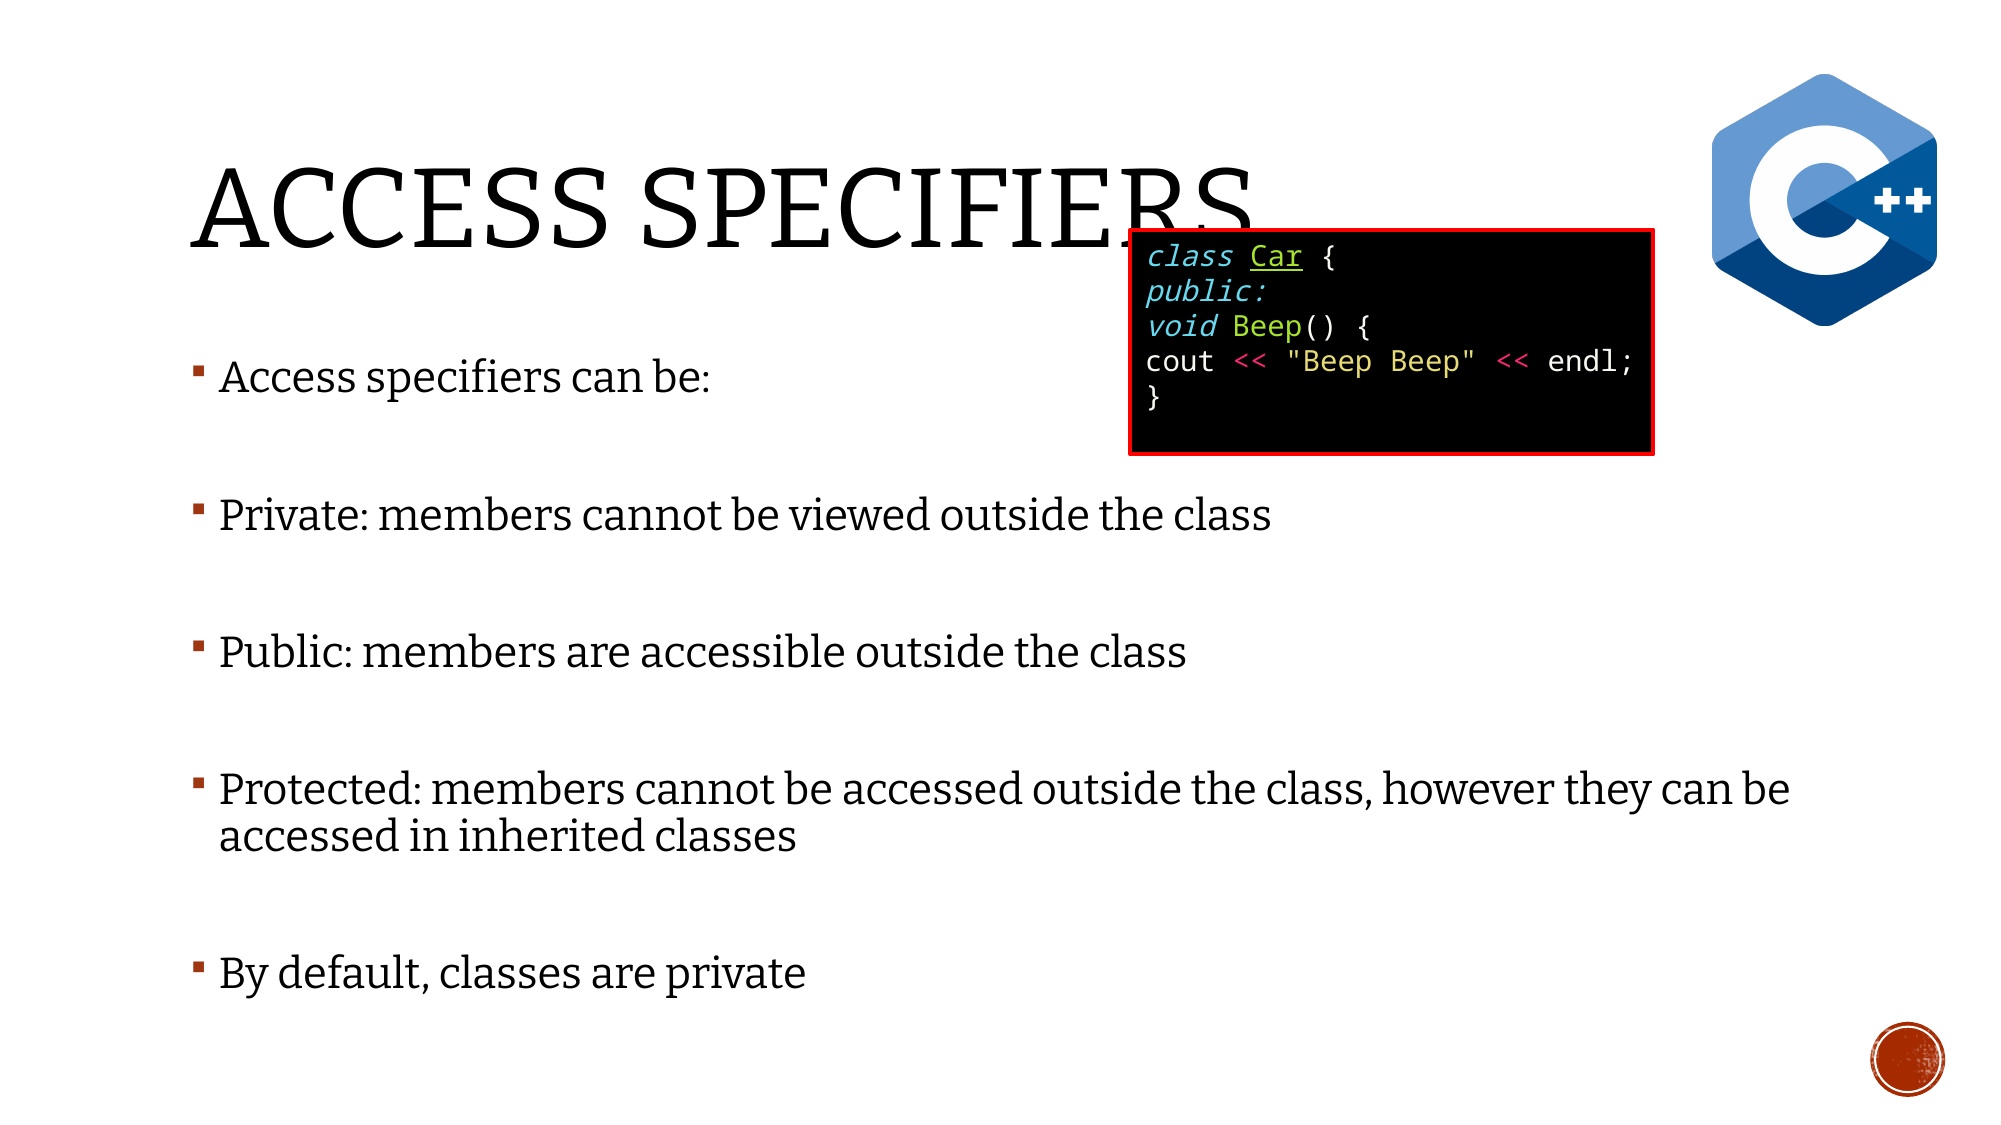

# Access specifiers
class Car {
public:
void Beep() {
cout << "Beep Beep" << endl;
}

Access specifiers can be:

Private: members cannot be viewed outside the class

Public: members are accessible outside the class

Protected: members cannot be accessed outside the class, however they can be accessed in inherited classes

By default, classes are private